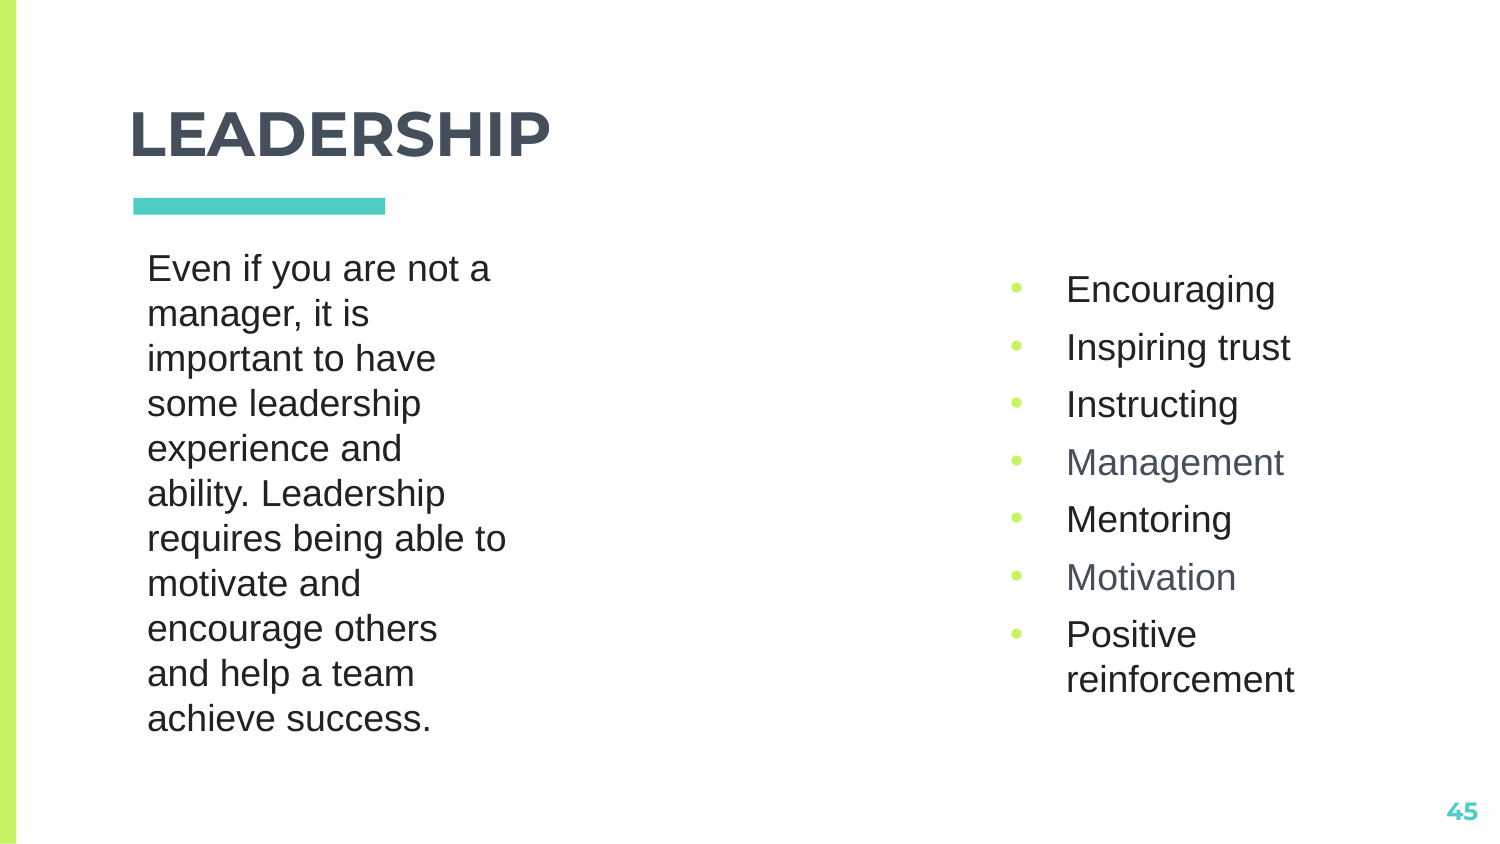

# LEADERSHIP
Even if you are not a manager, it is important to have some leadership experience and ability. Leadership requires being able to motivate and encourage others and help a team achieve success.

Encouraging
Inspiring trust
Instructing
Management
Mentoring
Motivation
Positive reinforcement

45